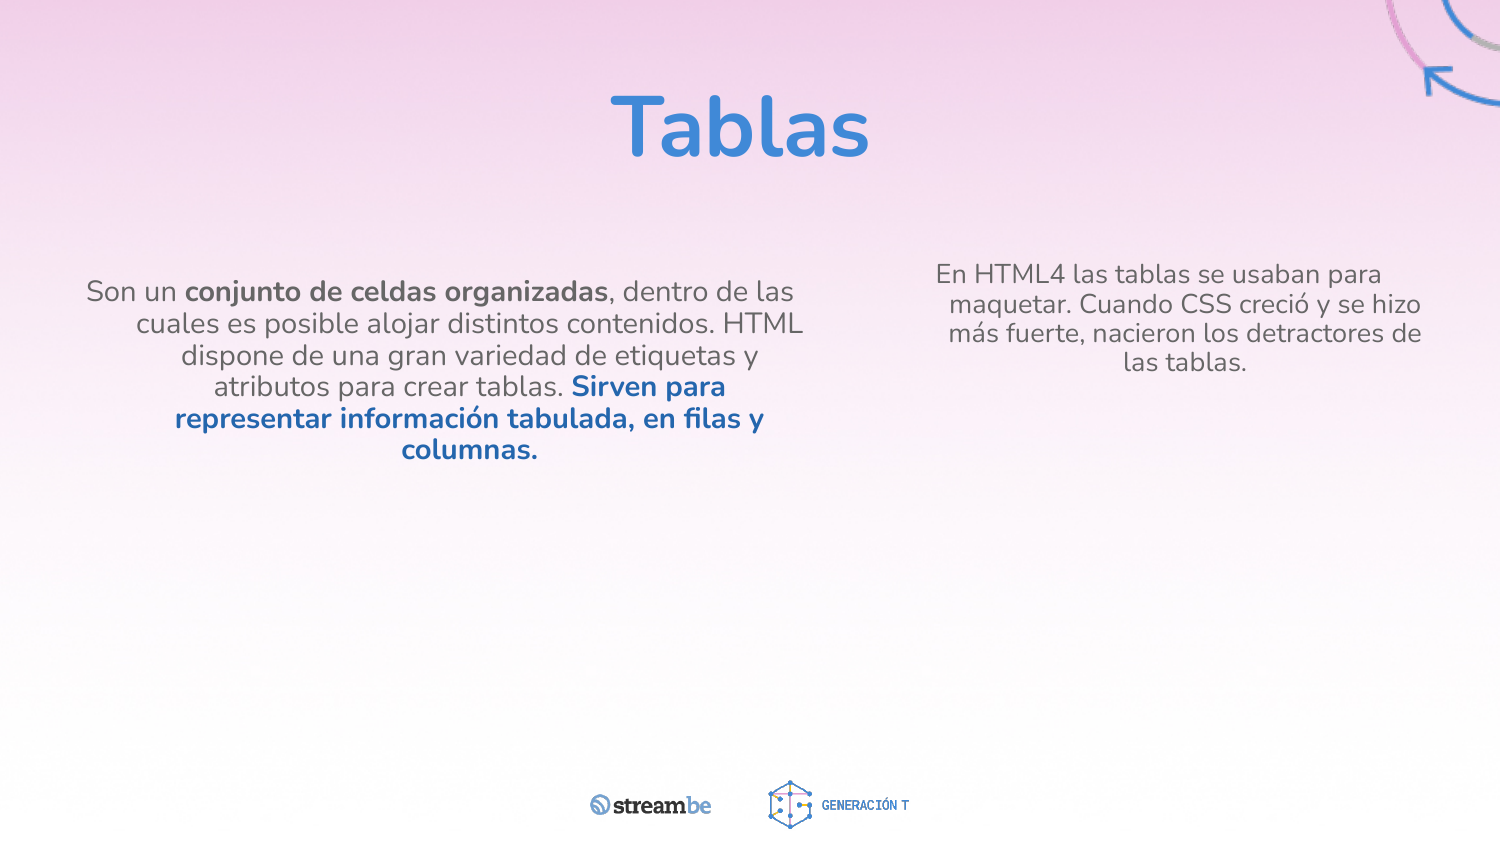

# Tablas
 En HTML4 las tablas se usaban para maquetar. Cuando CSS creció y se hizo más fuerte, nacieron los detractores de las tablas.

Son un conjunto de celdas organizadas, dentro de las cuales es posible alojar distintos contenidos. HTML dispone de una gran variedad de etiquetas y atributos para crear tablas. Sirven para representar información tabulada, en filas y columnas.